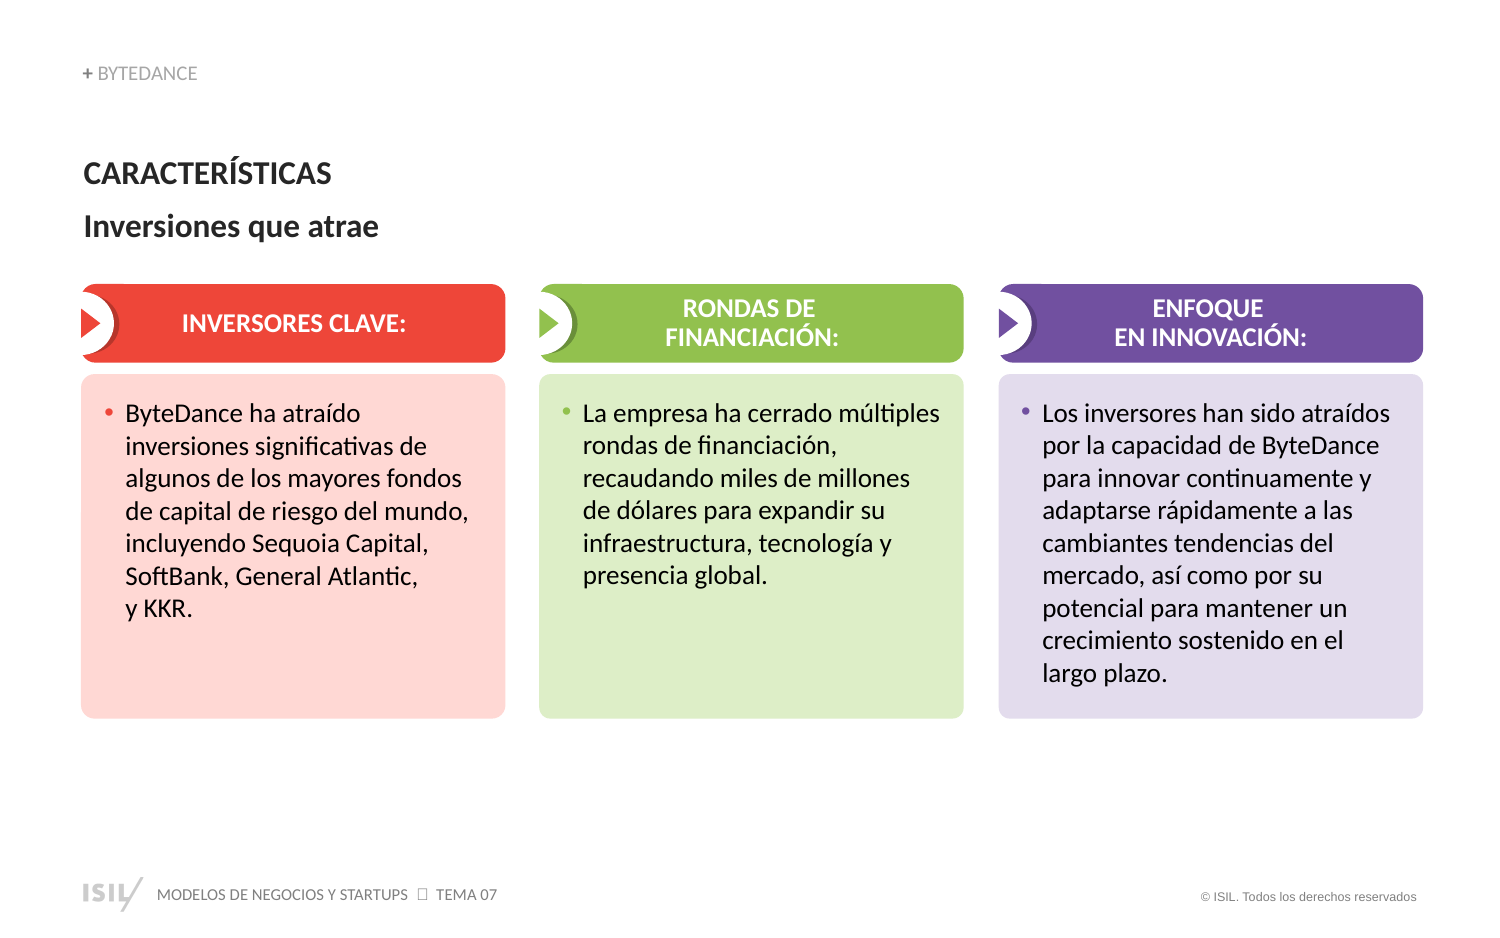

+ BYTEDANCE
CARACTERÍSTICAS
Inversiones que atrae
INVERSORES CLAVE:
RONDAS DE
FINANCIACIÓN:
ENFOQUE
EN INNOVACIÓN:

ByteDance ha atraído inversiones significativas de algunos de los mayores fondos de capital de riesgo del mundo, incluyendo Sequoia Capital, SoftBank, General Atlantic,
y KKR.
La empresa ha cerrado múltiples rondas de financiación, recaudando miles de millones de dólares para expandir su infraestructura, tecnología y presencia global.
Los inversores han sido atraídos por la capacidad de ByteDance para innovar continuamente y adaptarse rápidamente a las cambiantes tendencias del mercado, así como por su potencial para mantener un crecimiento sostenido en el largo plazo.